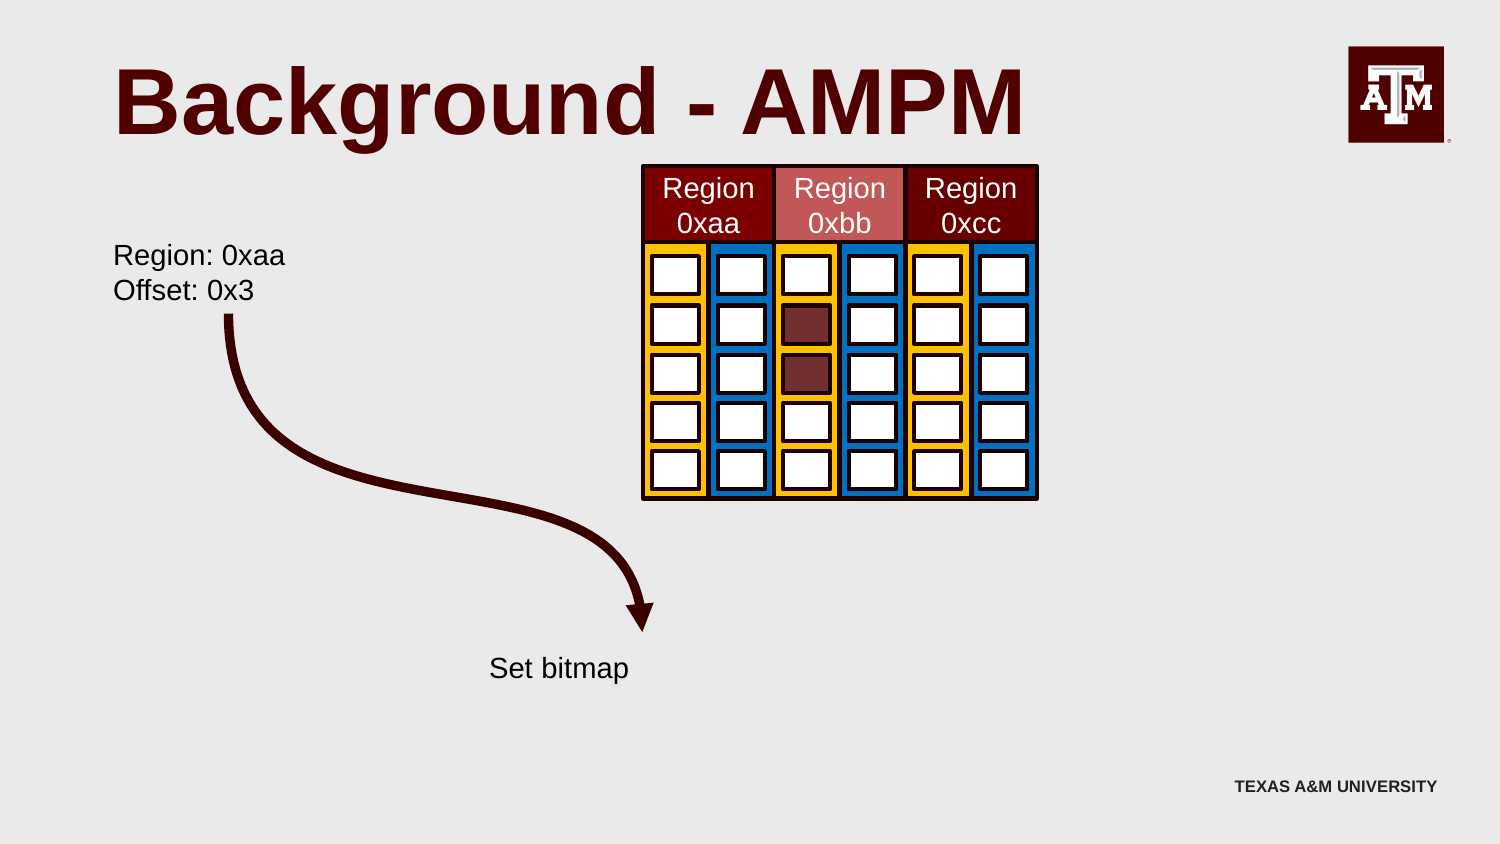

# Background - AMPM
Region
0xbb
Region
0xcc
Region 0xaa
Region: 0xaa
Offset: 0x3

Set bitmap